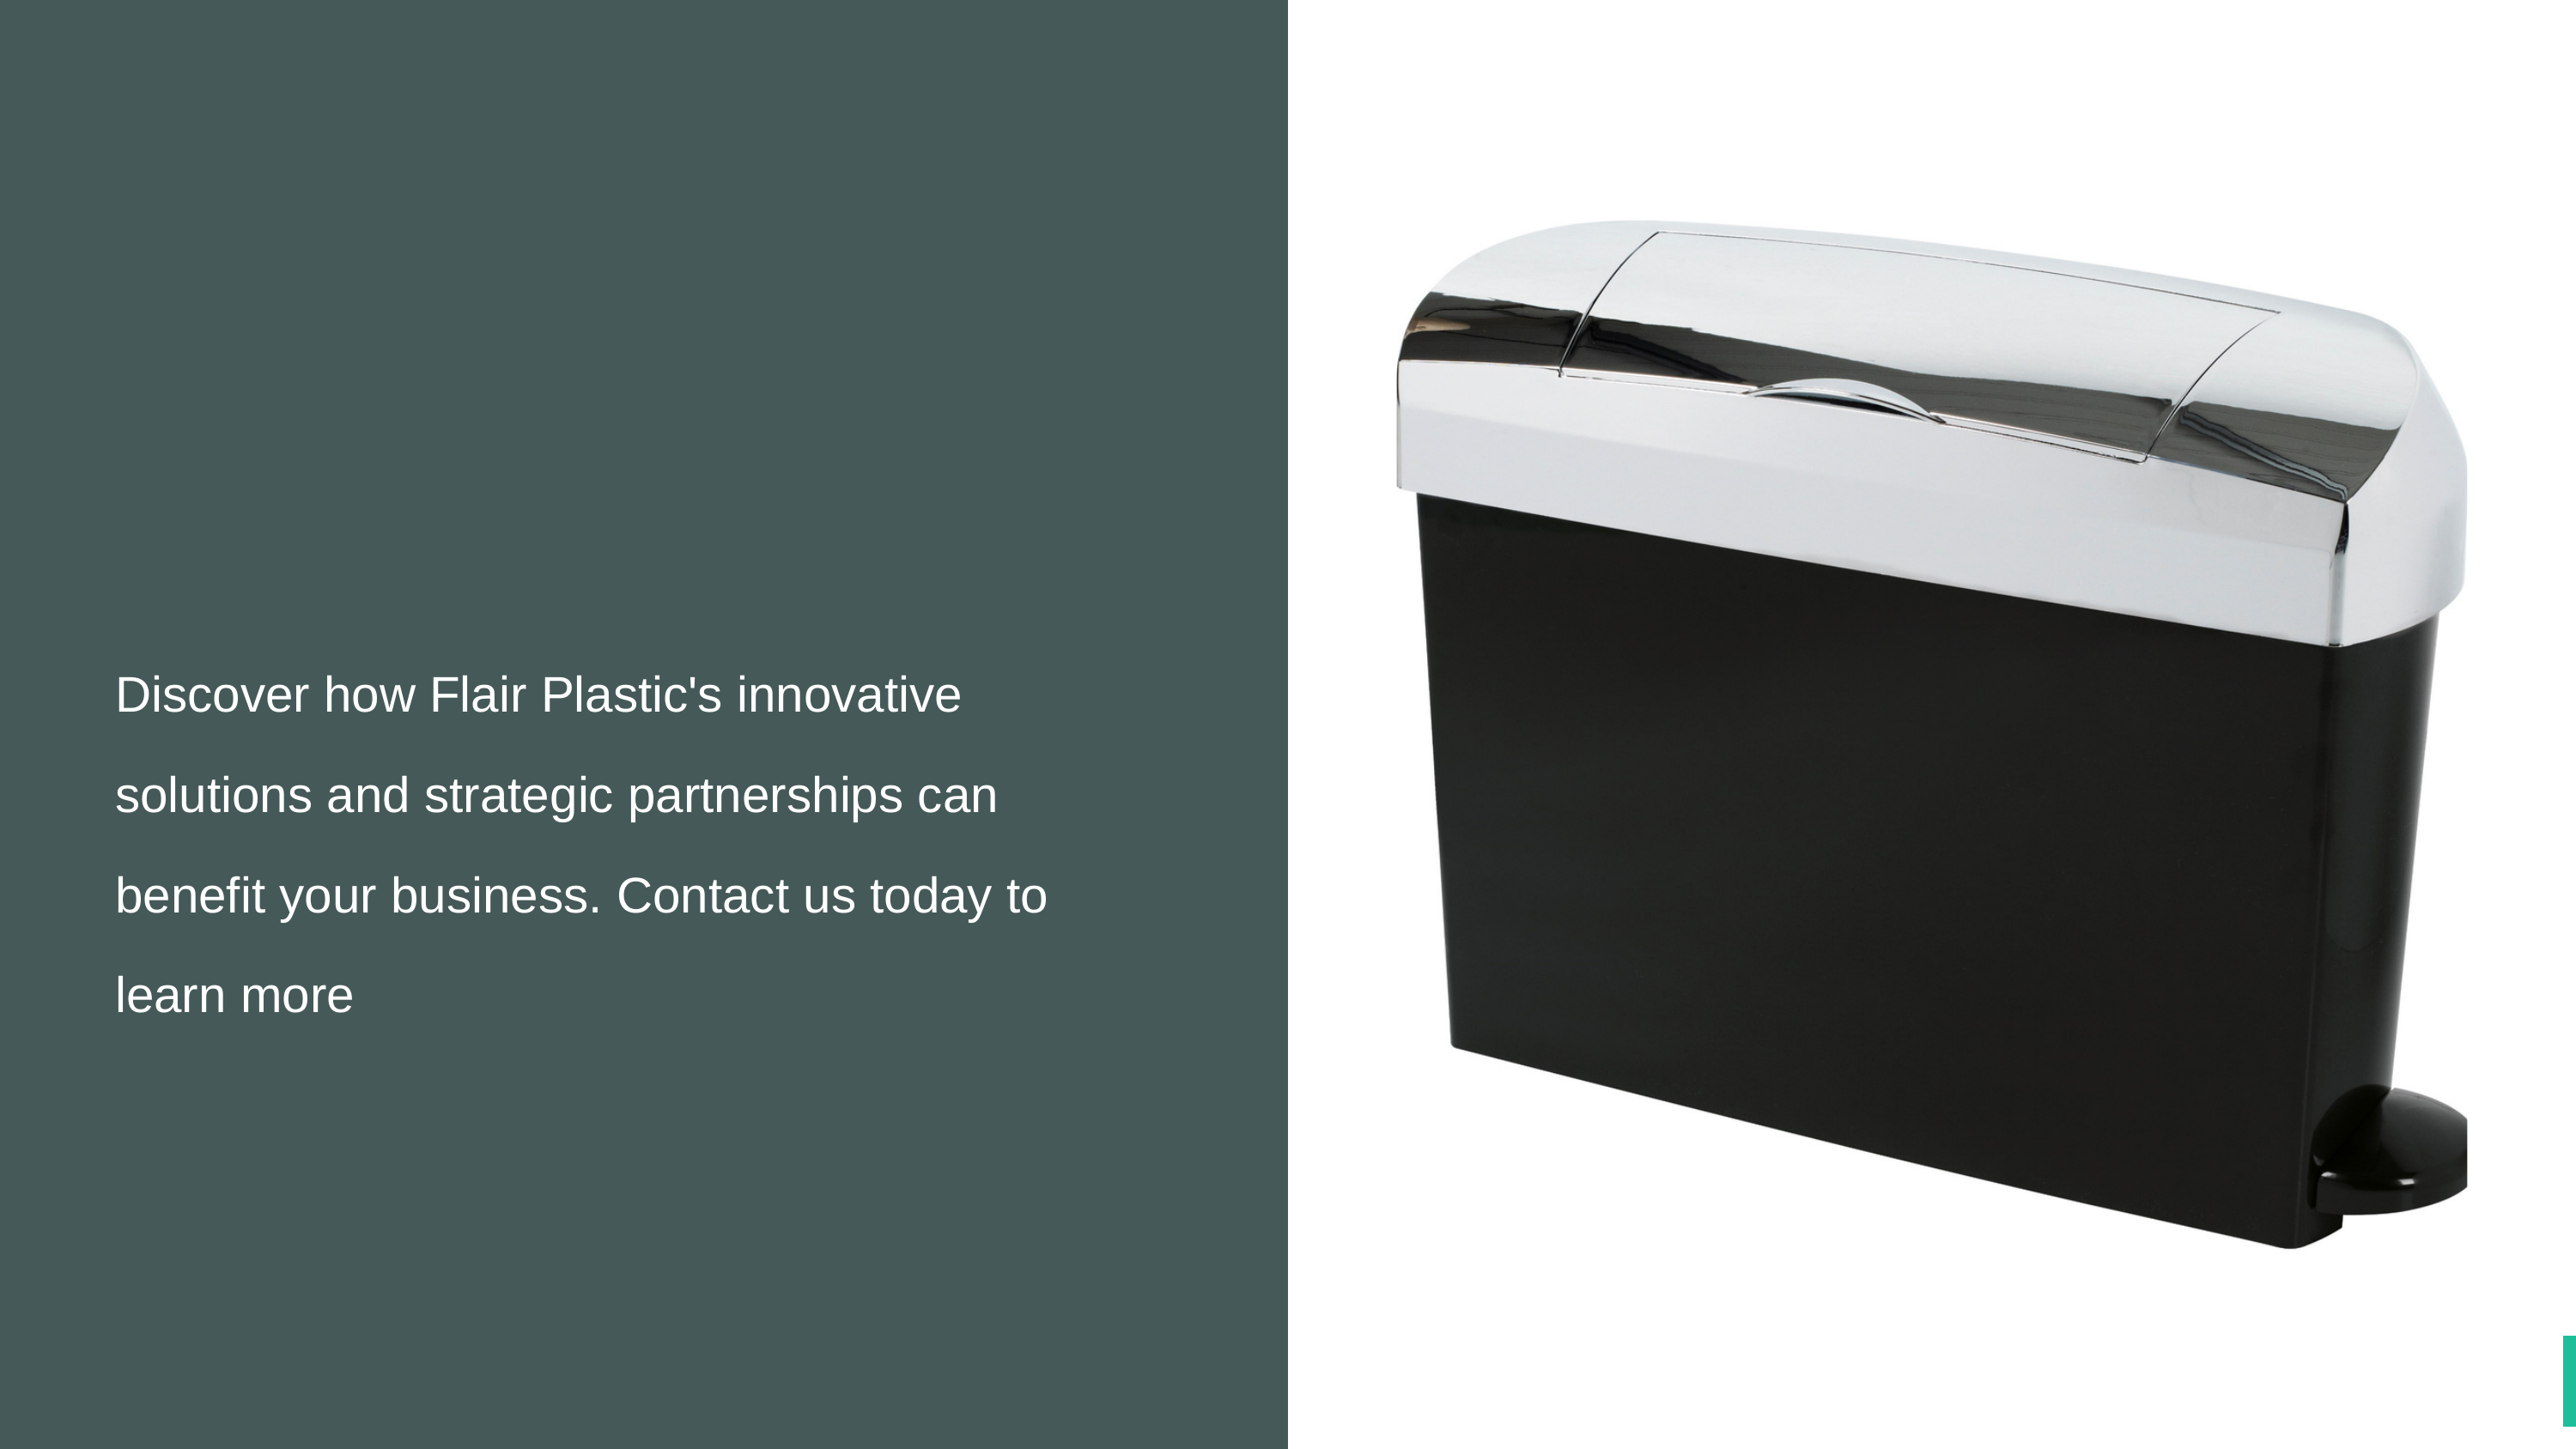

Discover how Flair Plastic's innovative solutions and strategic partnerships can benefit your business. Contact us today to learn more